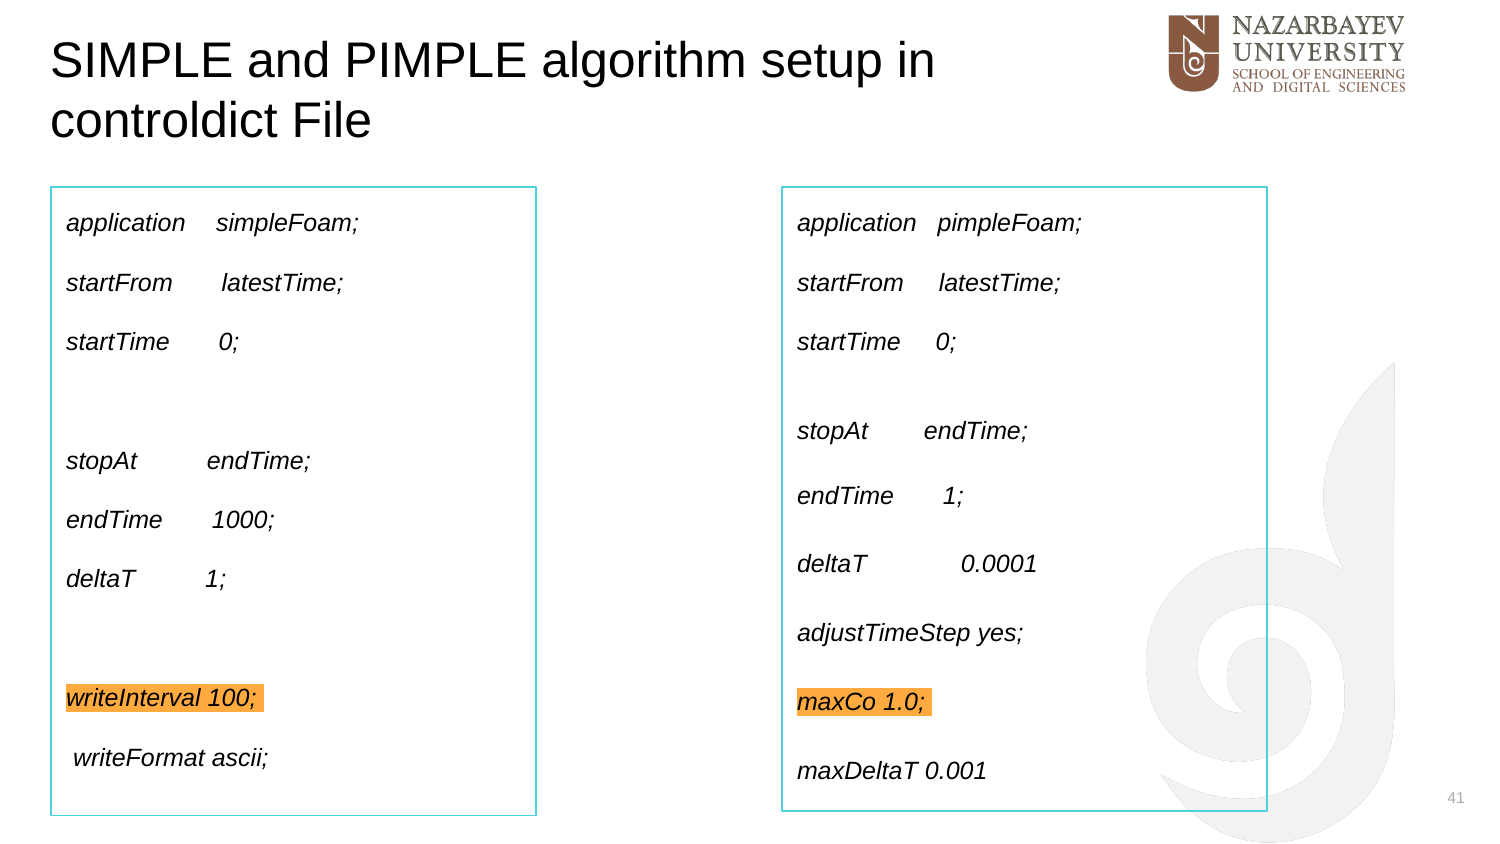

SIMPLE and PIMPLE algorithm setup in controldict File
application 	simpleFoam;
startFrom       latestTime;
startTime       0;

stopAt          endTime;
endTime       1000;
deltaT          1;

writeInterval 100;
 writeFormat ascii;

application   pimpleFoam;
startFrom     latestTime;
startTime     0;

stopAt        endTime;

endTime       1;

deltaT  	  0.0001

adjustTimeStep yes;

maxCo 1.0;

maxDeltaT 0.001
41